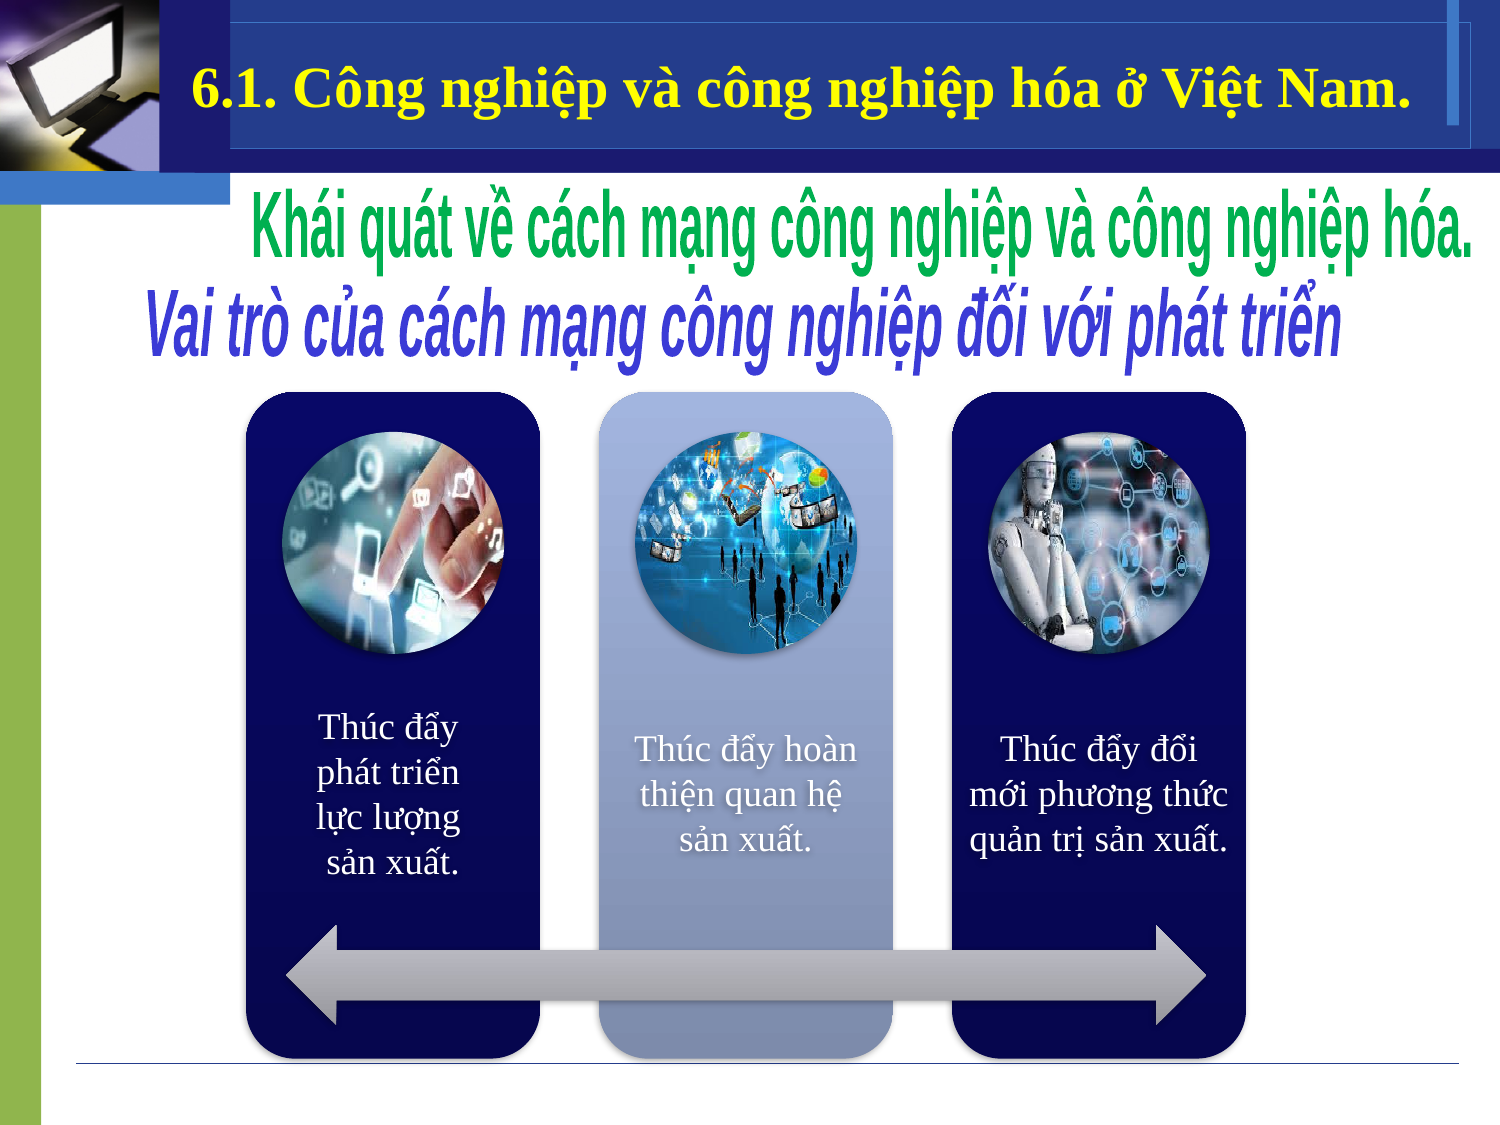

# 6.1. Công nghiệp và công nghiệp hóa ở Việt Nam.
Khái quát về cách mạng công nghiệp và công nghiệp hóa.
Vai trò của cách mạng công nghiệp đối với phát triển
Thúc đẩy
phát triển
lực lượng
sản xuất.
Thúc đẩy hoàn thiện quan hệ
sản xuất.
Thúc đẩy đổi mới phương thức quản trị sản xuất.